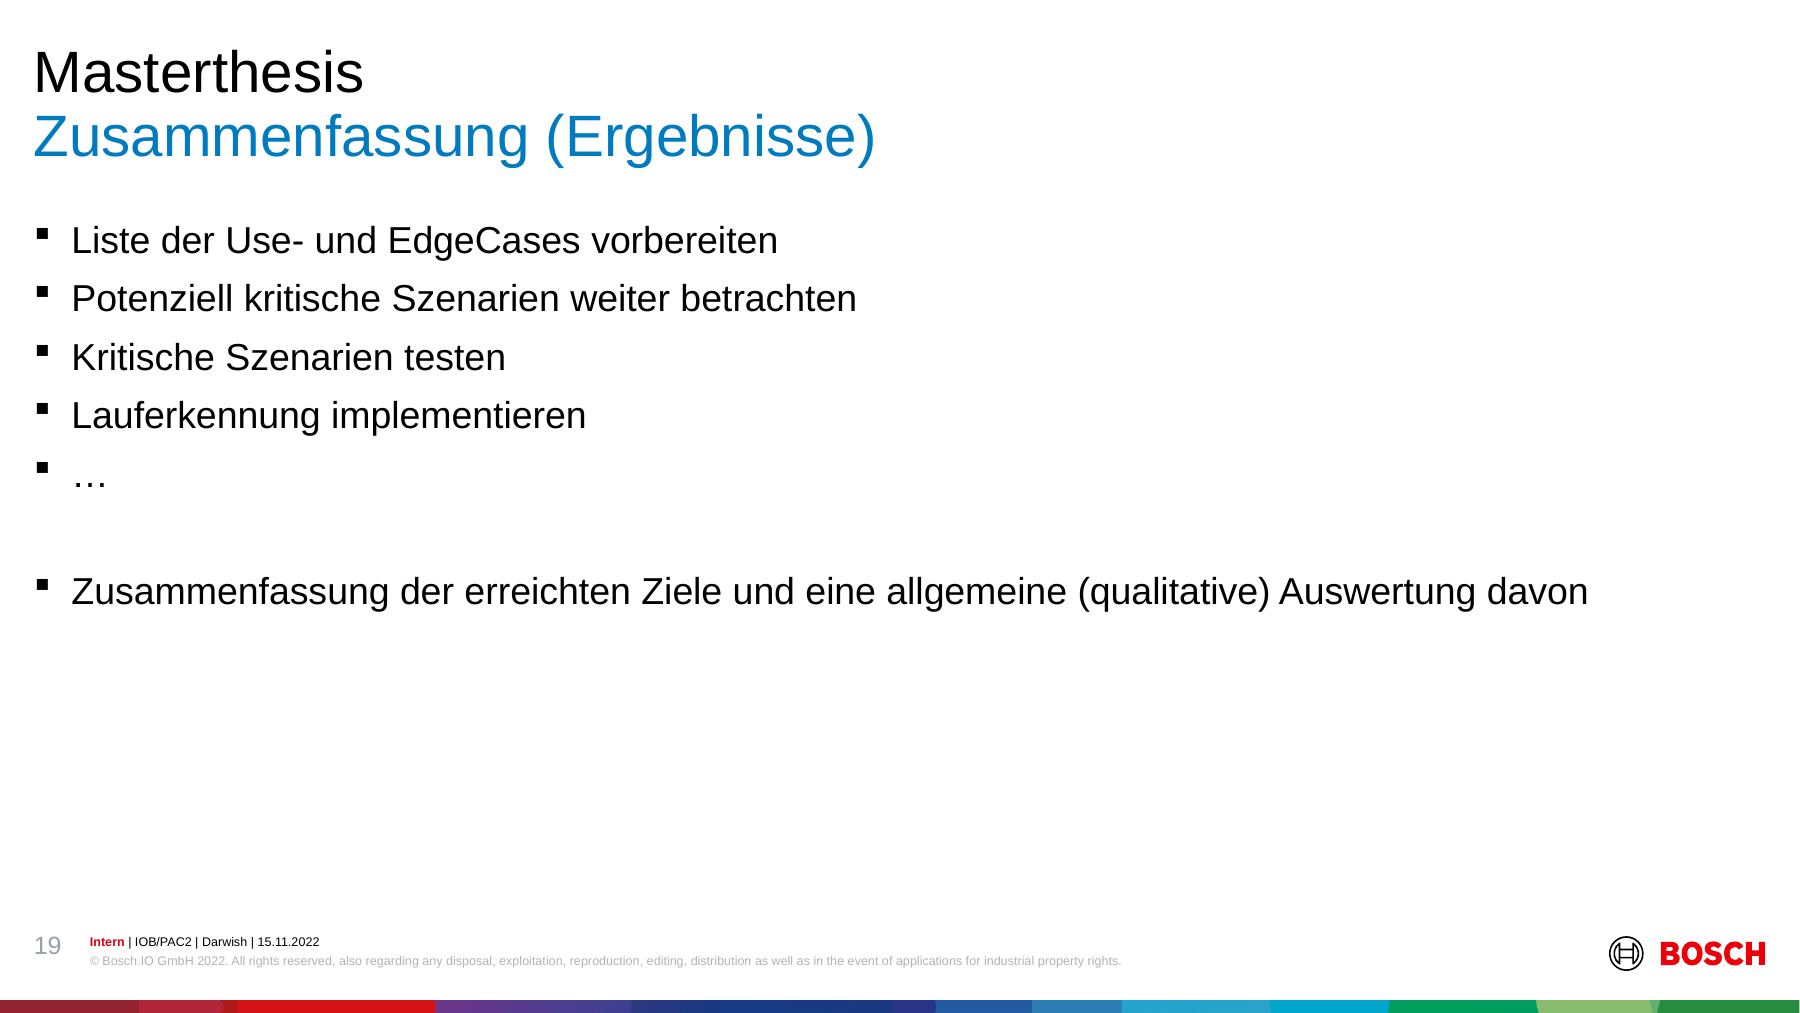

Masterthesis
# Zusammenfassung (Ergebnisse)
Liste der Use- und EdgeCases vorbereiten
Potenziell kritische Szenarien weiter betrachten
Kritische Szenarien testen
Lauferkennung implementieren
…

Zusammenfassung der erreichten Ziele und eine allgemeine (qualitative) Auswertung davon

19